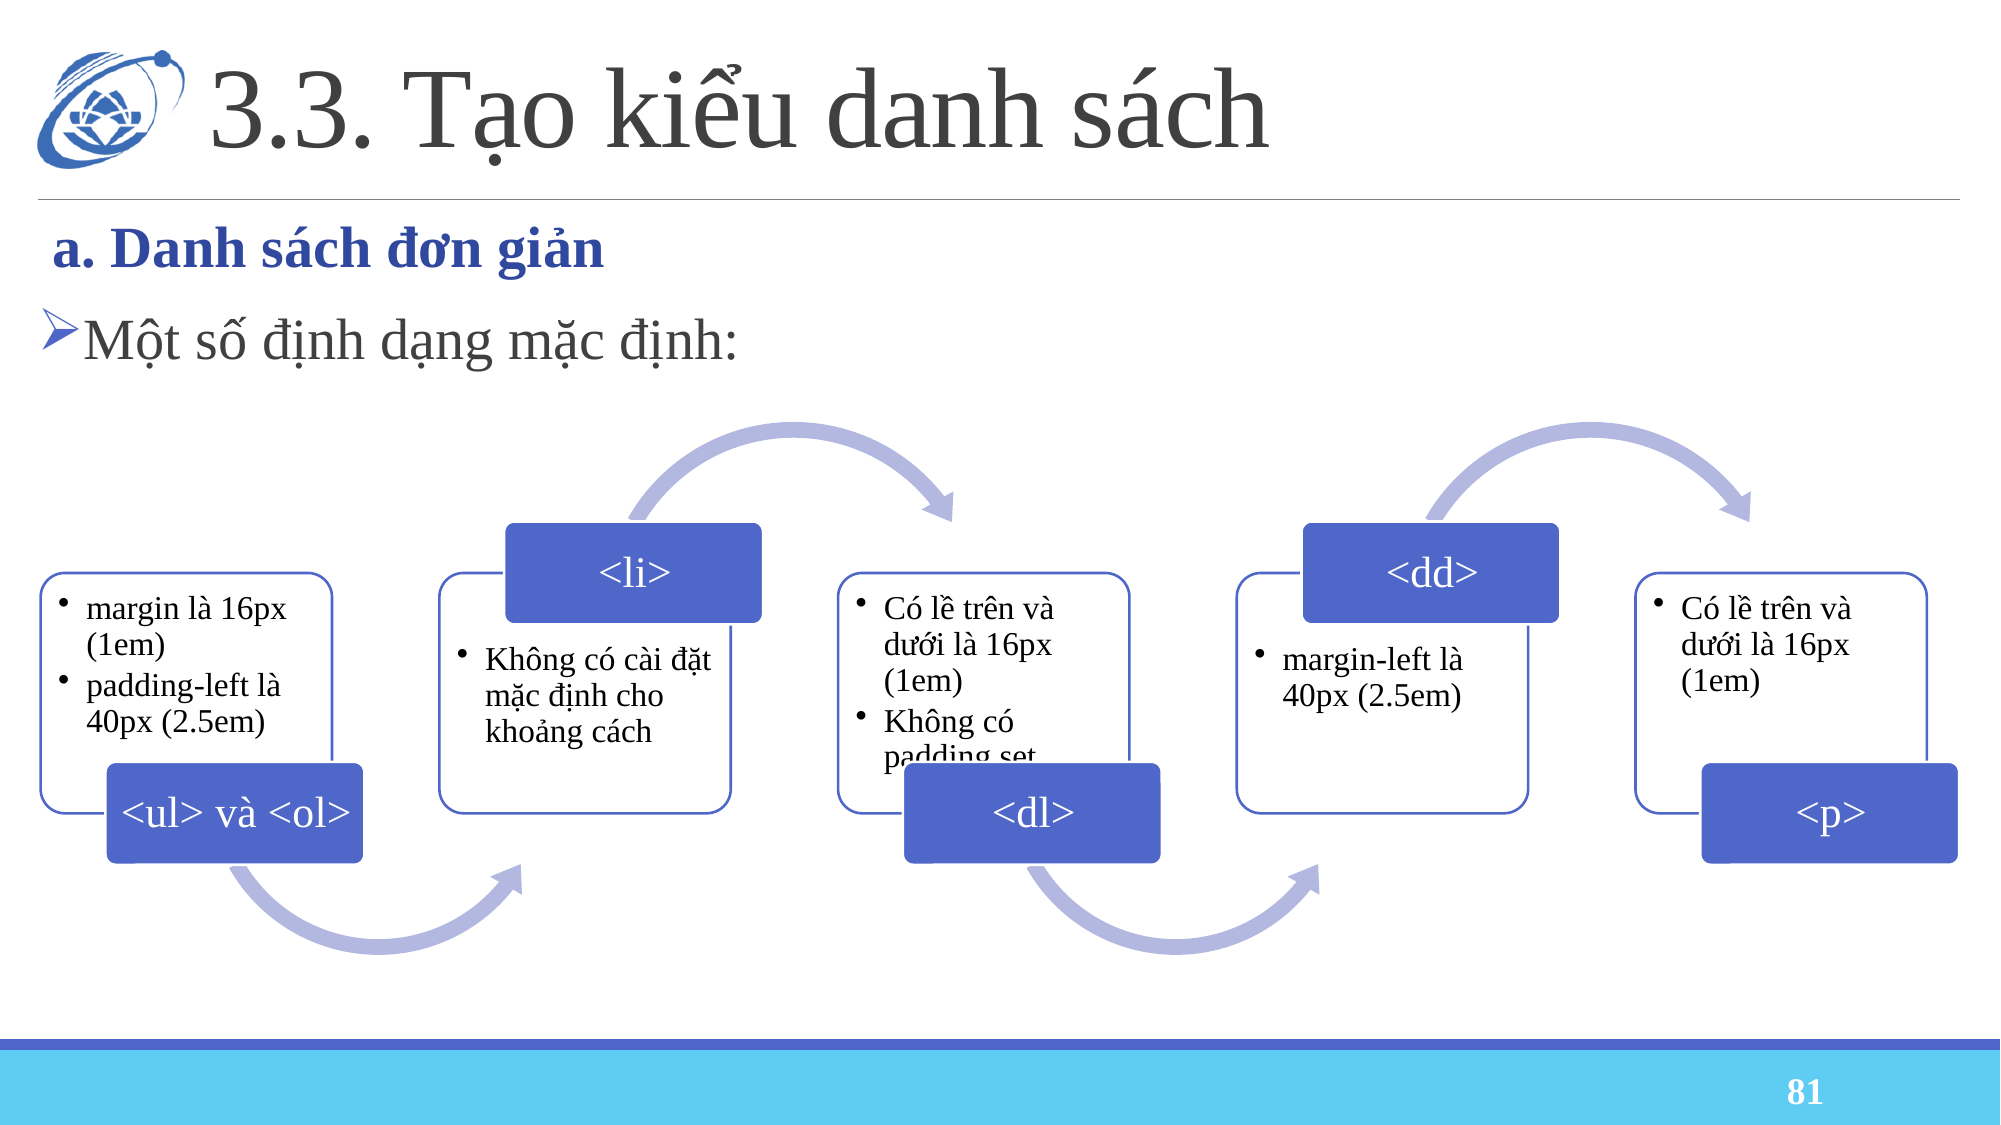

# 3.3. Tạo kiểu danh sách
a. Danh sách đơn giản
Một số định dạng mặc định:
margin là 16px (1em)
padding-left là 40px (2.5em)
<ul> và <ol>
Không có cài đặt mặc định cho khoảng cách
<li>
Có lề trên và dưới là 16px (1em)
Không có padding set
<dl>
margin-left là 40px (2.5em)
<dd>
Có lề trên và dưới là 16px (1em)
<p>
81